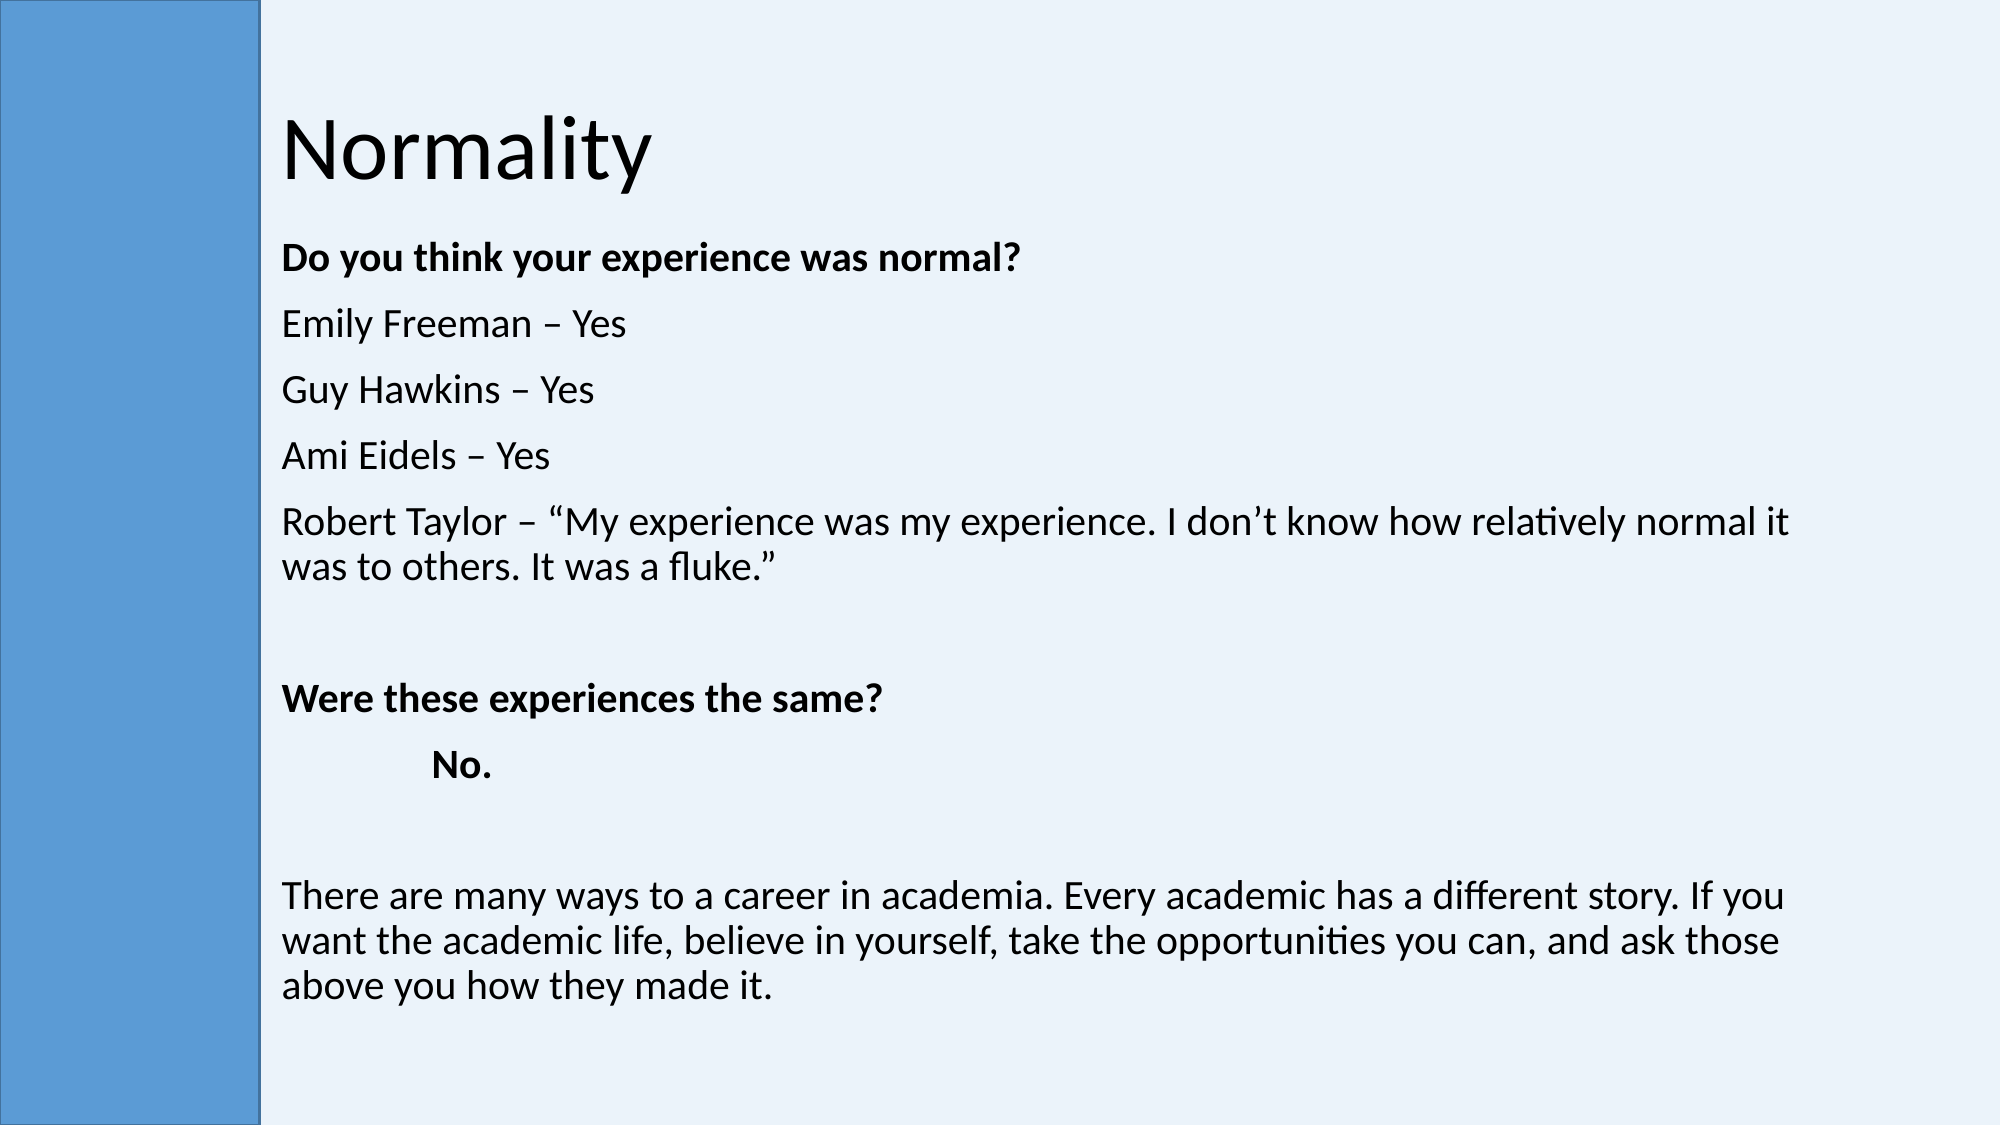

# Normality
Do you think your experience was normal?
Emily Freeman – Yes
Guy Hawkins – Yes
Ami Eidels – Yes
Robert Taylor – “My experience was my experience. I don’t know how relatively normal it was to others. It was a fluke.”

Were these experiences the same?
	No.

There are many ways to a career in academia. Every academic has a different story. If you want the academic life, believe in yourself, take the opportunities you can, and ask those above you how they made it.